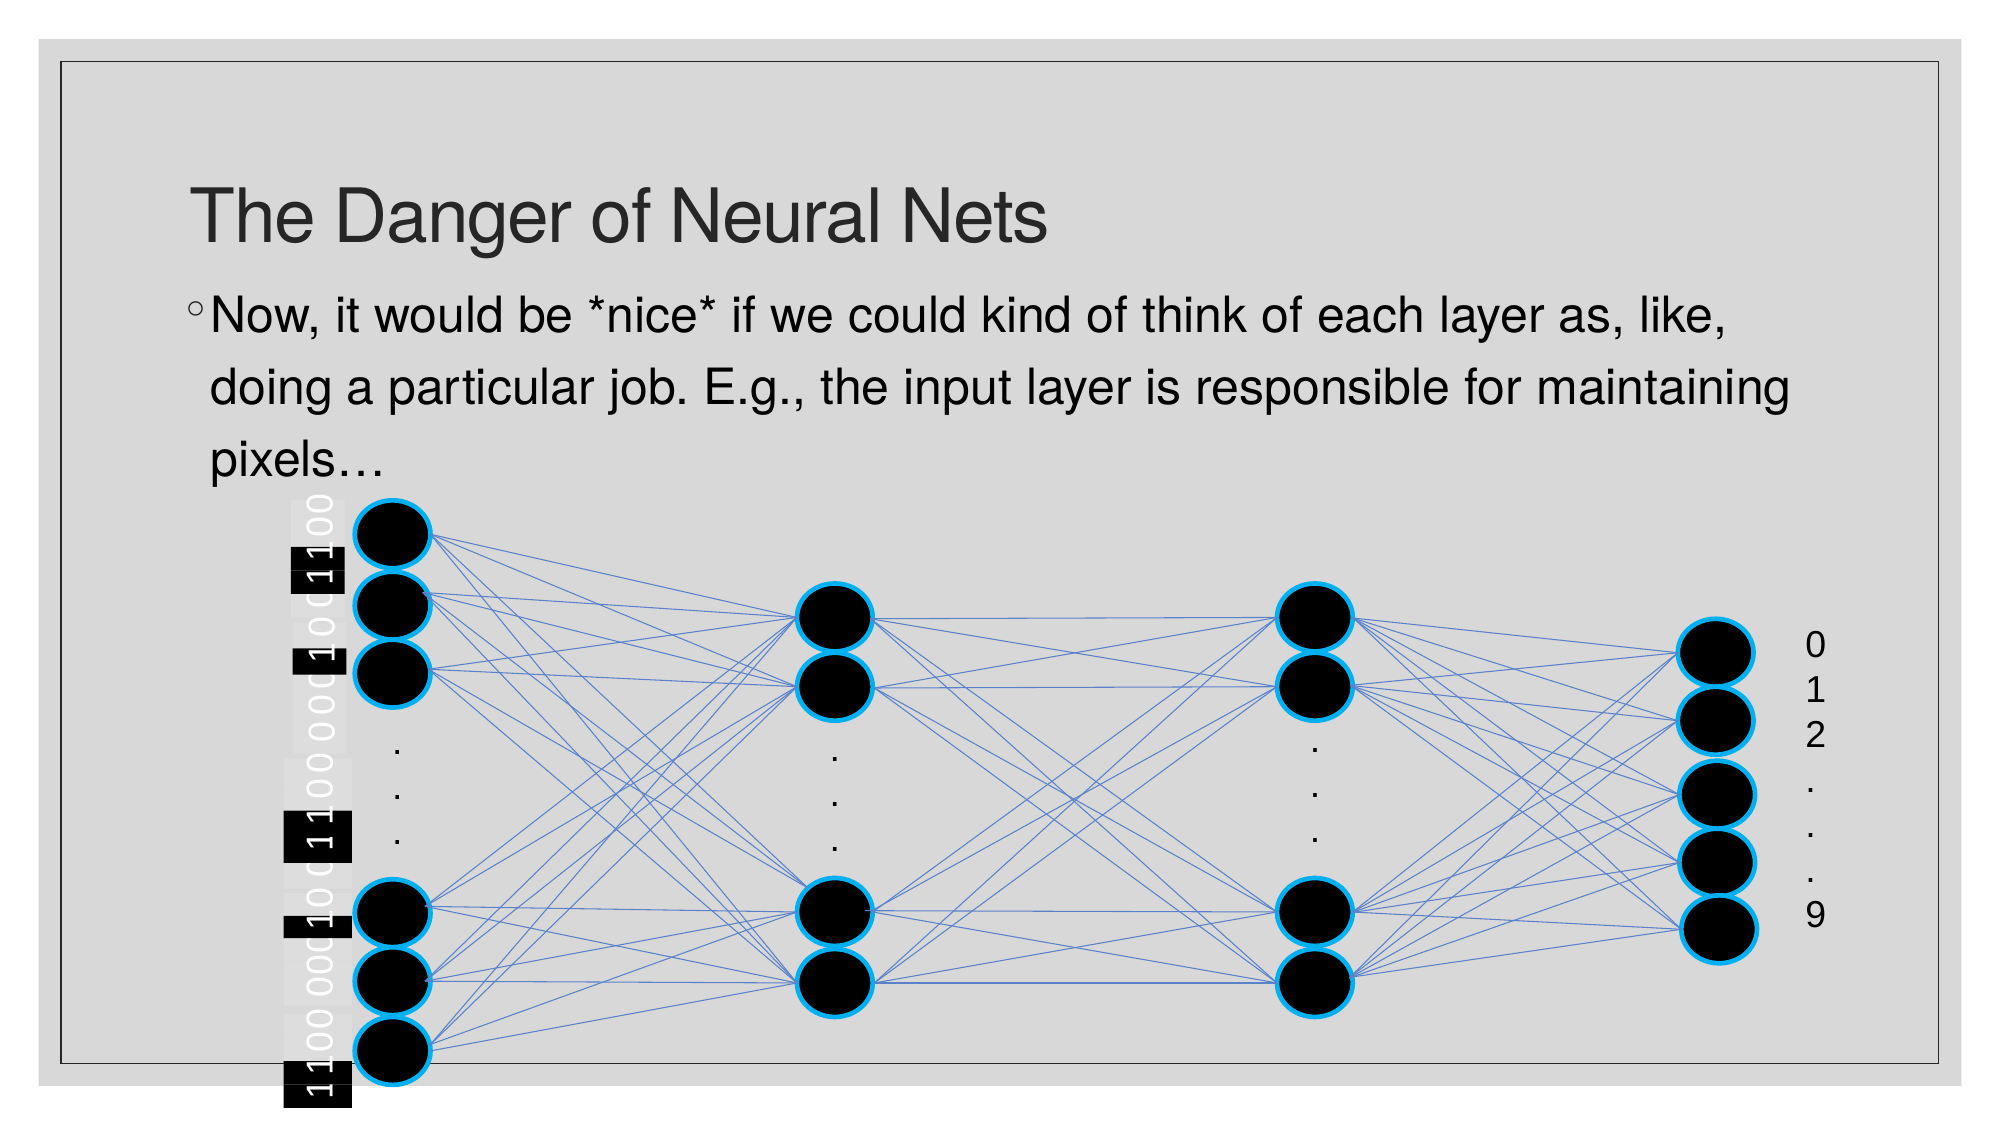

# The Danger of Neural Nets
Now, it would be *nice* if we could kind of think of each layer as, like, doing a particular job. E.g., the input layer is responsible for maintaining pixels…

.
.
.

.
.
.

.
.
.

0
1
2
.
.
.
9
0
1
1
0
0
0
0
0
1
0
0
1
1
0
0
0
1
1
0
0
0
0
0
1
0